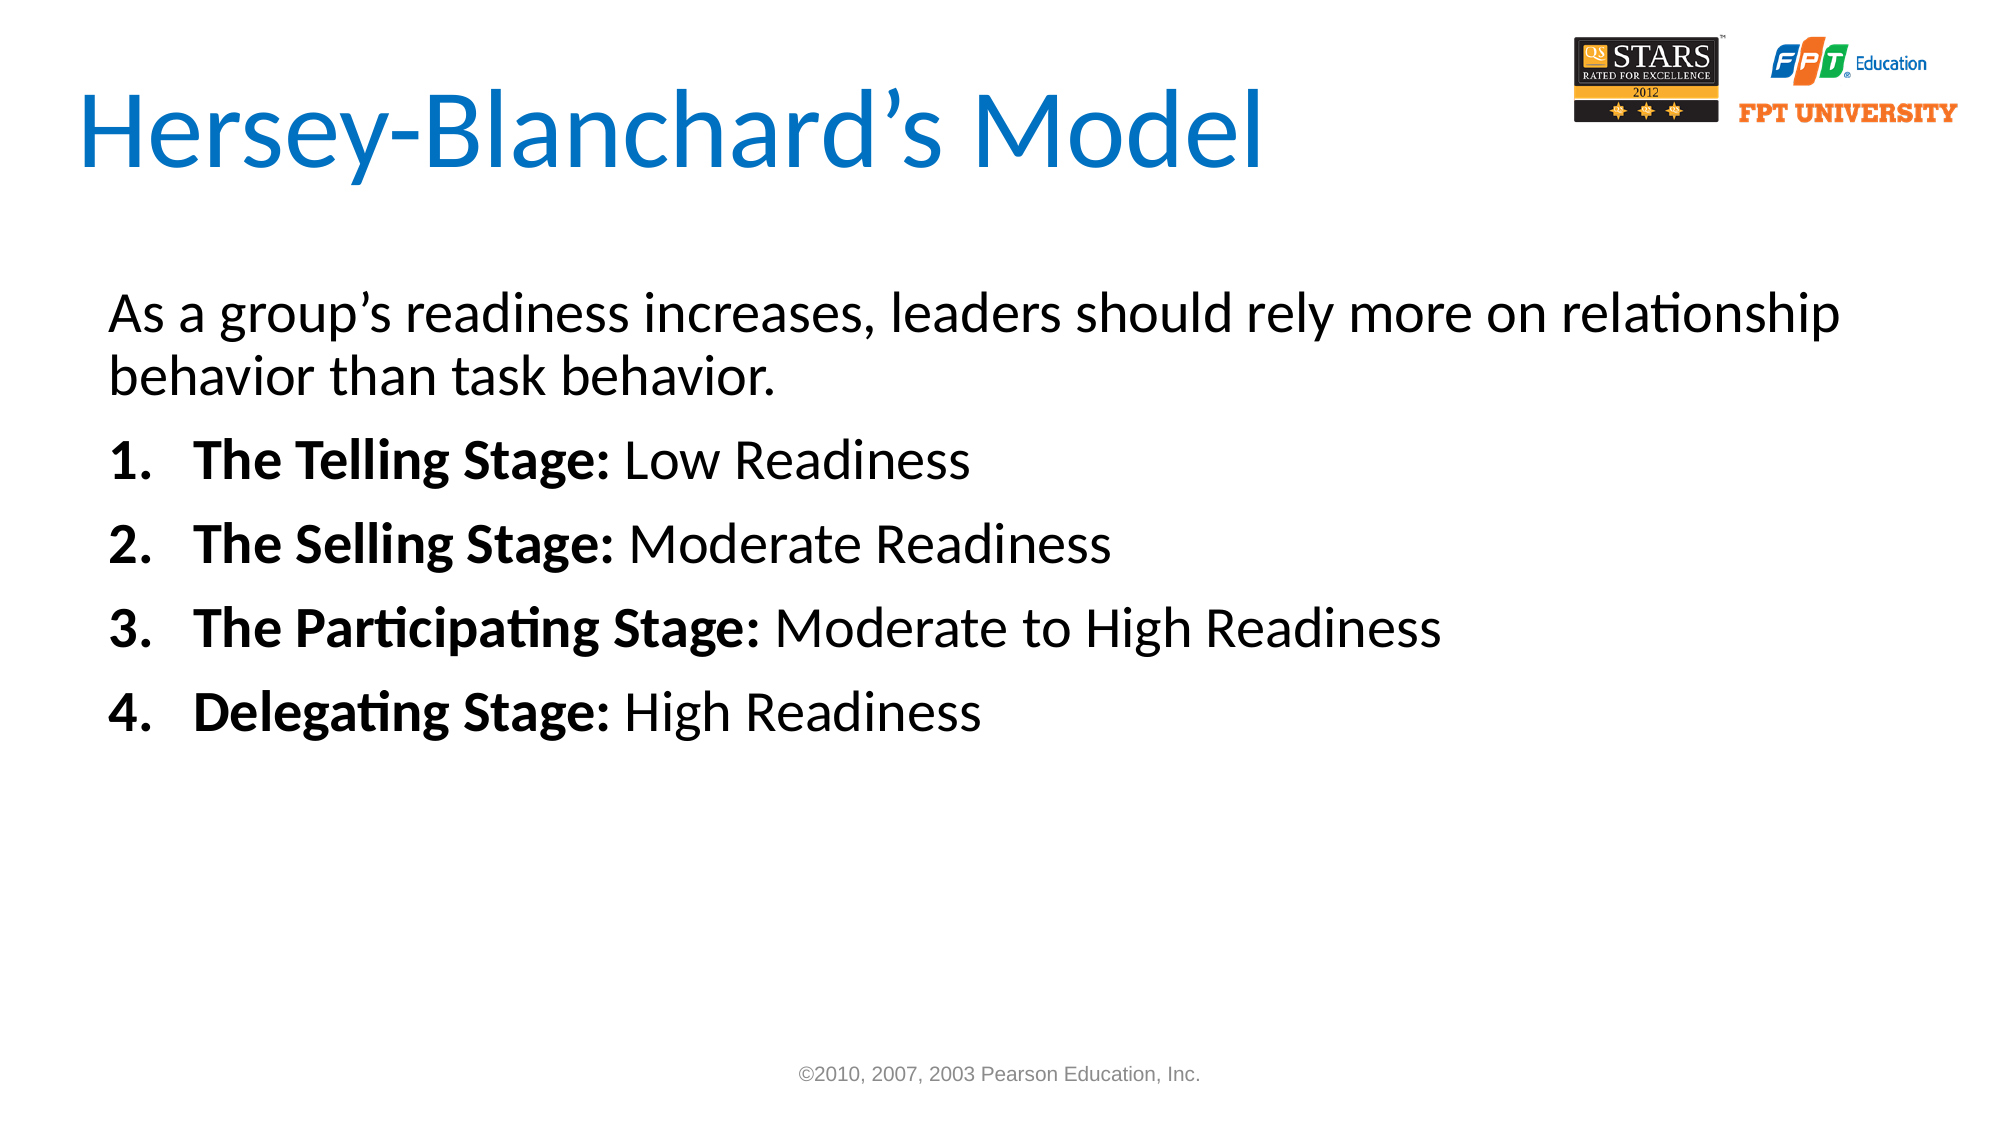

# Hersey-Blanchard’s Model
As a group’s readiness increases, leaders should rely more on relationship behavior than task behavior.
The Telling Stage: Low Readiness
The Selling Stage: Moderate Readiness
The Participating Stage: Moderate to High Readiness
Delegating Stage: High Readiness
©2010, 2007, 2003 Pearson Education, Inc.